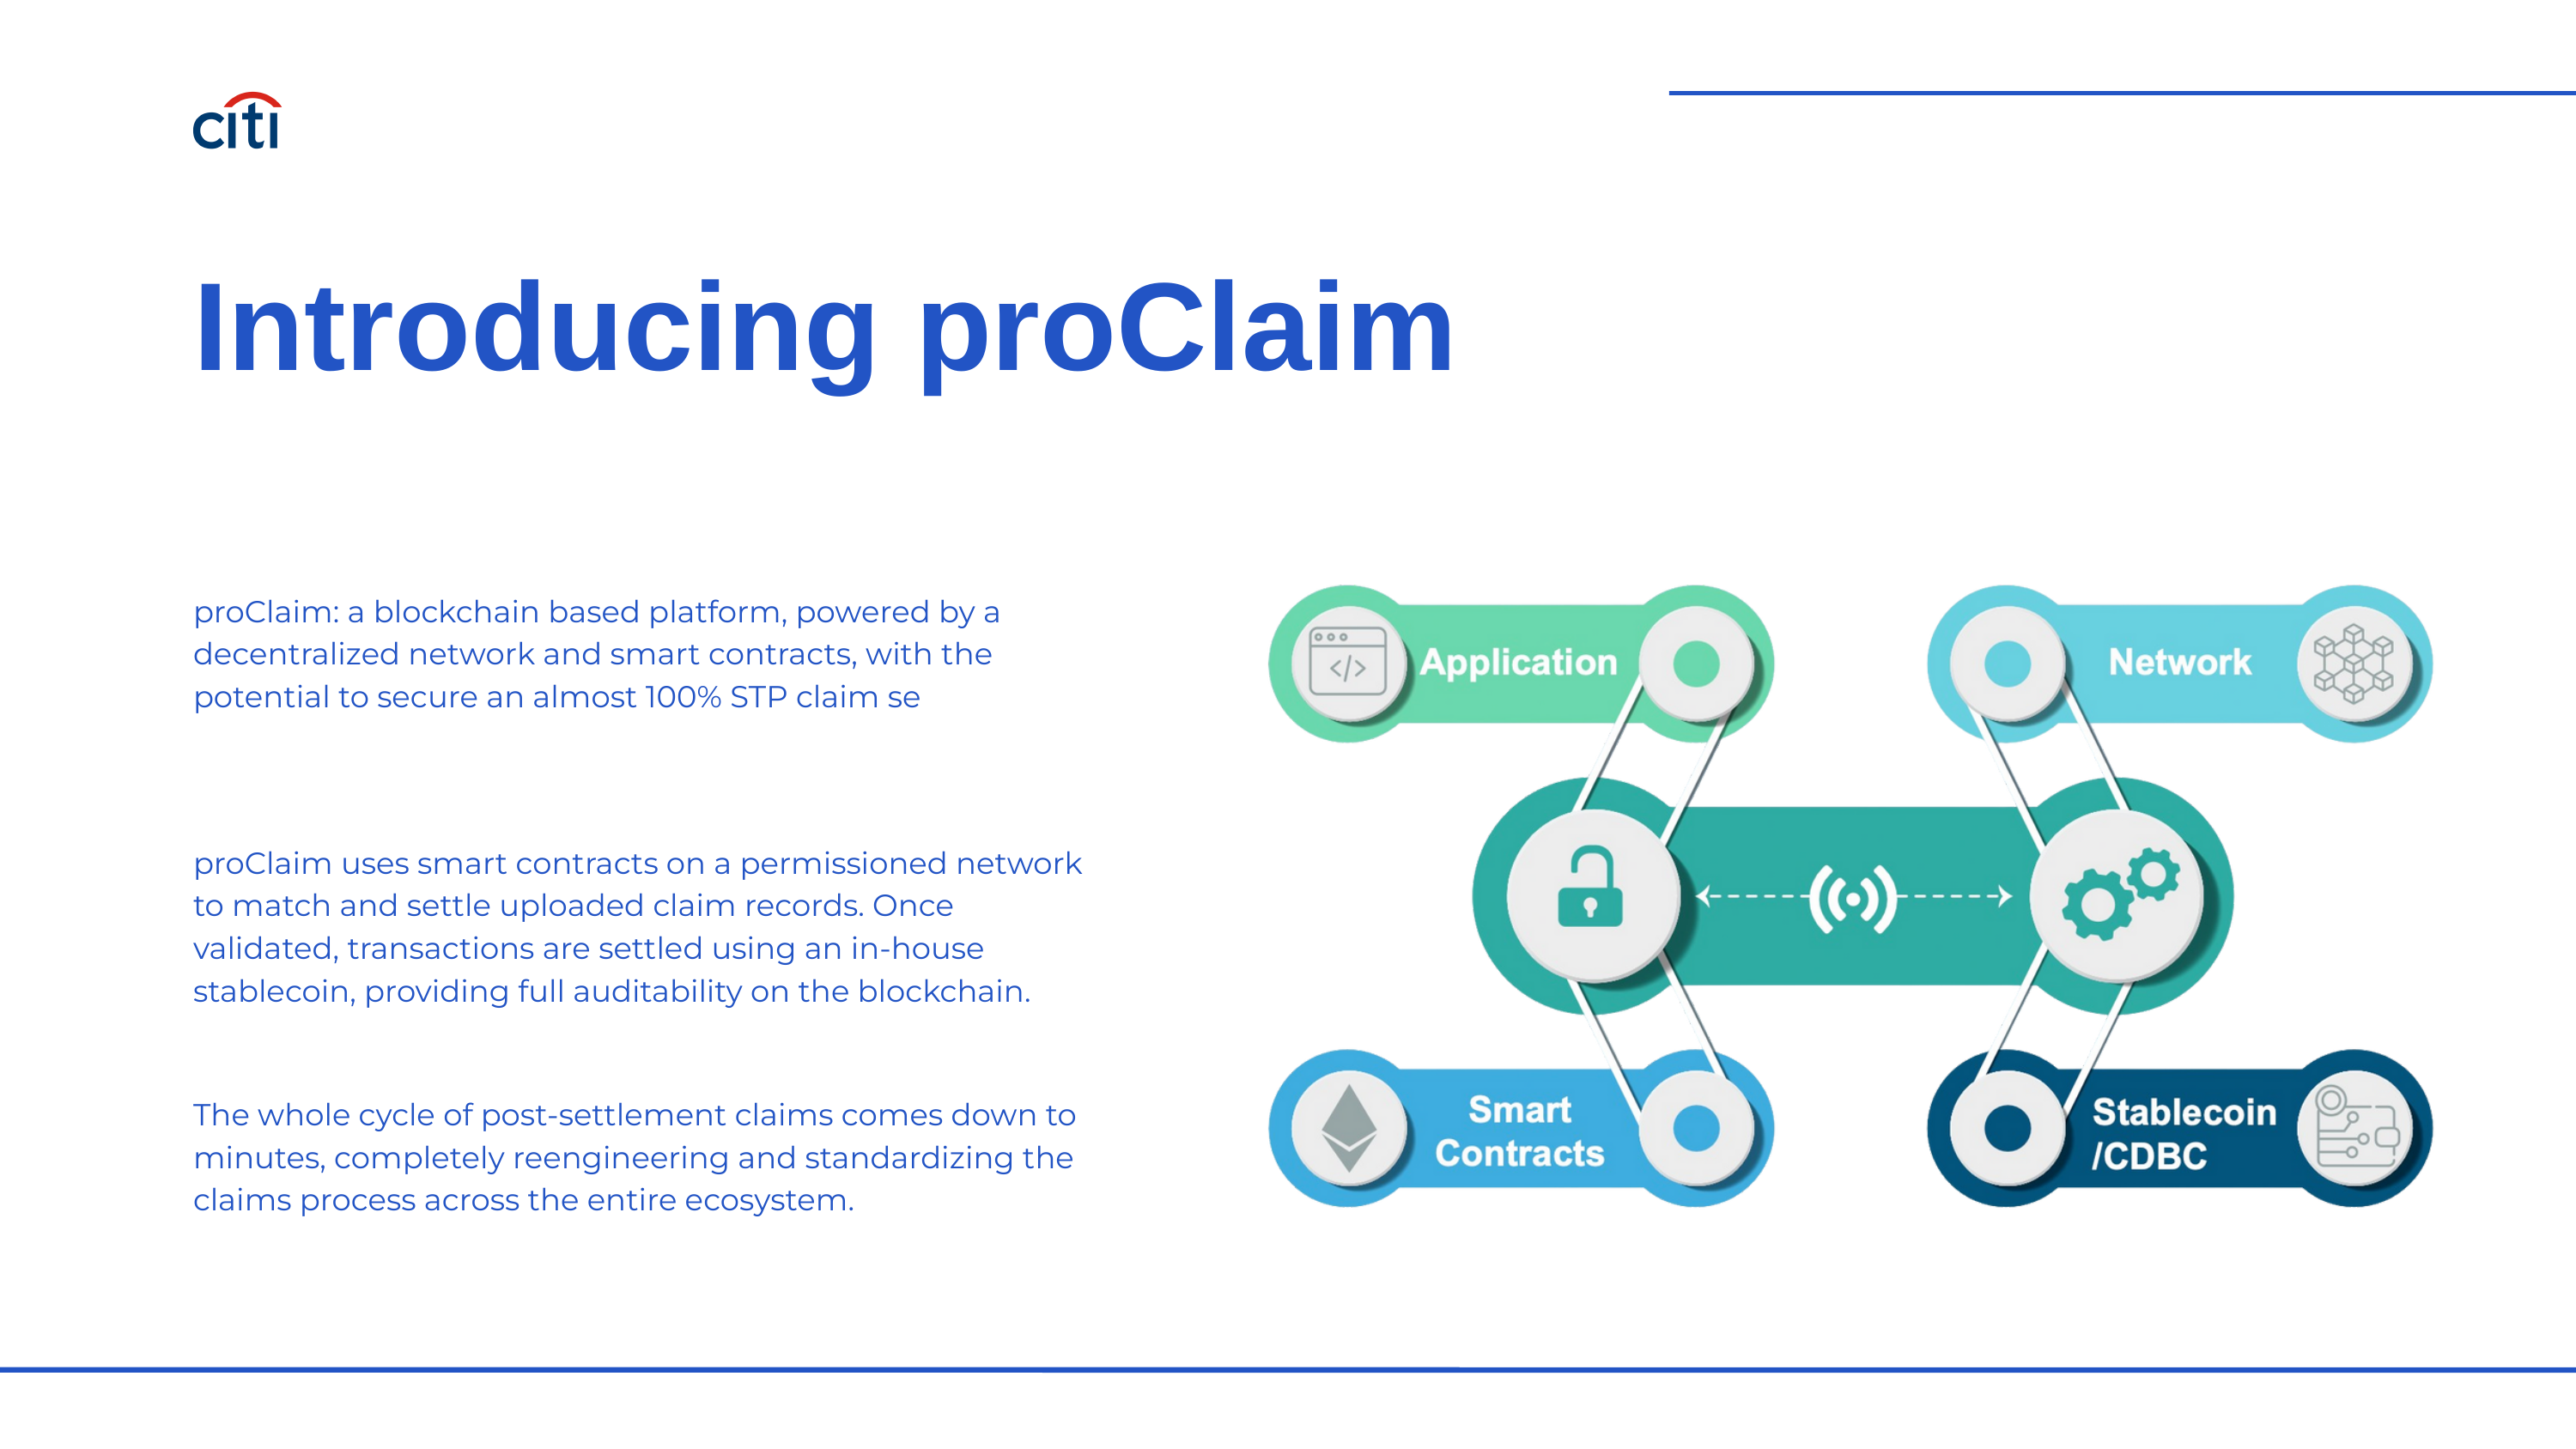

Introducing proClaim

proClaim: a blockchain based platform, powered by a decentralized network and smart contracts, with the potential to secure an almost 100% STP claim se

proClaim uses smart contracts on a permissioned network to match and settle uploaded claim records. Once validated, transactions are settled using an in-house stablecoin, providing full auditability on the blockchain.
The whole cycle of post-settlement claims comes down to minutes, completely reengineering and standardizing the claims process across the entire ecosystem.